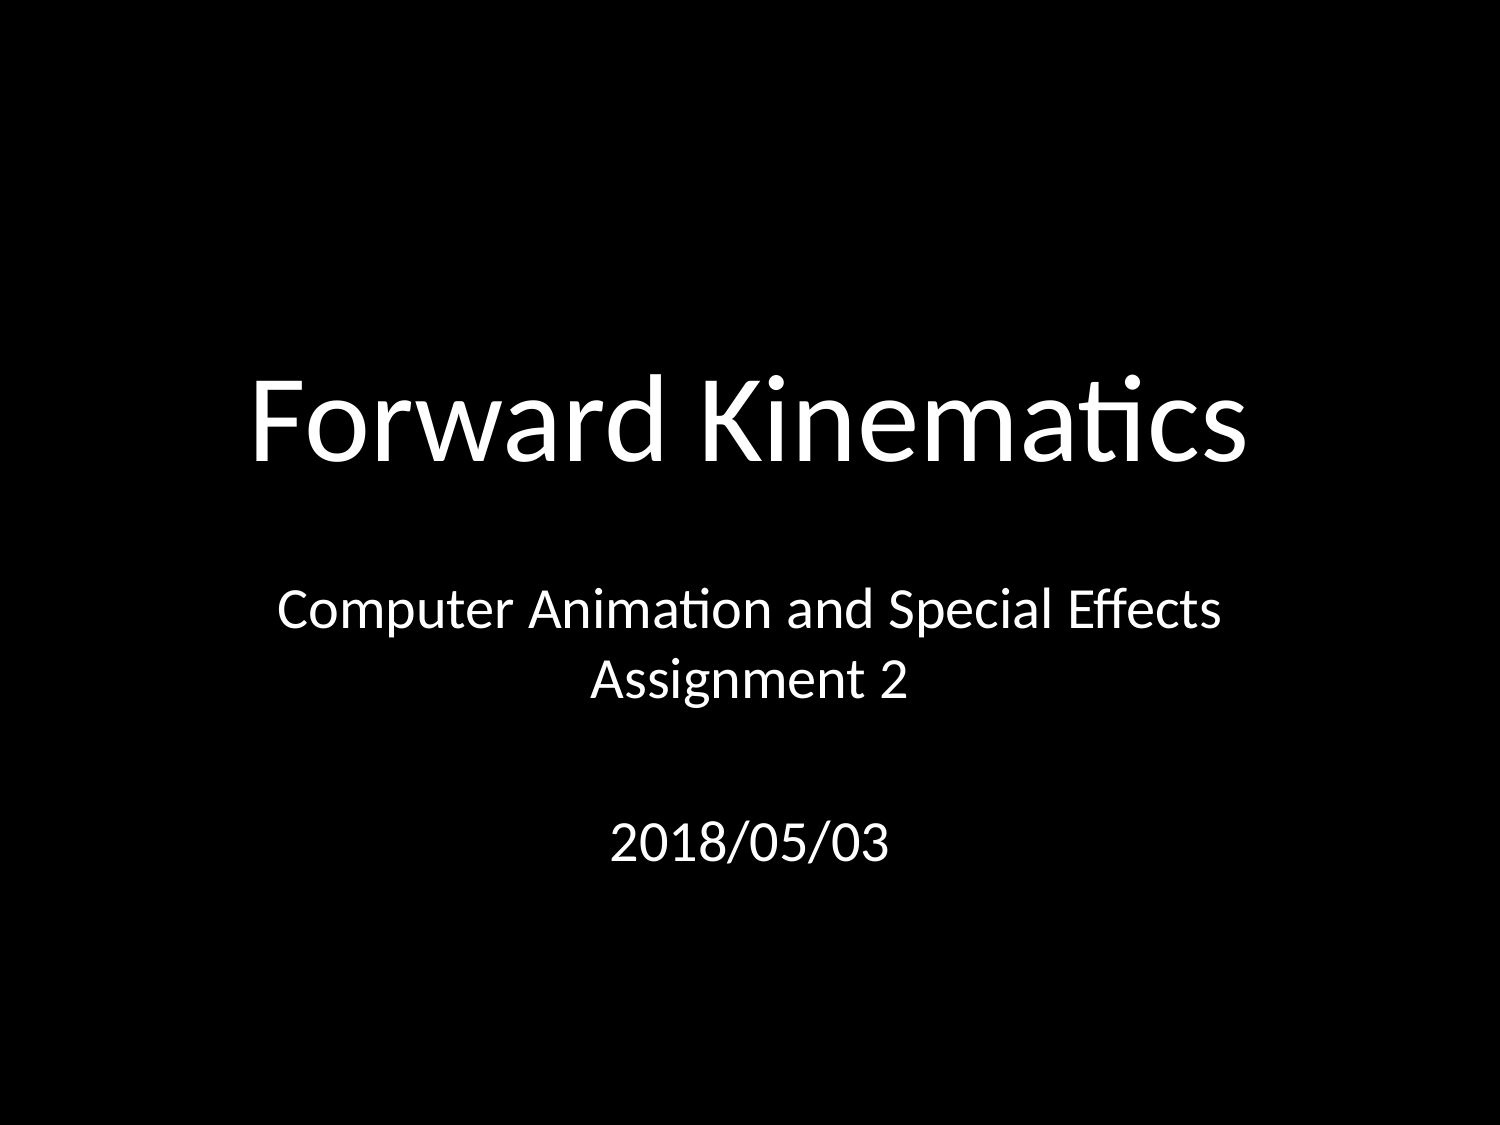

# Forward Kinematics
Computer Animation and Special Effects Assignment 2

2018/05/03